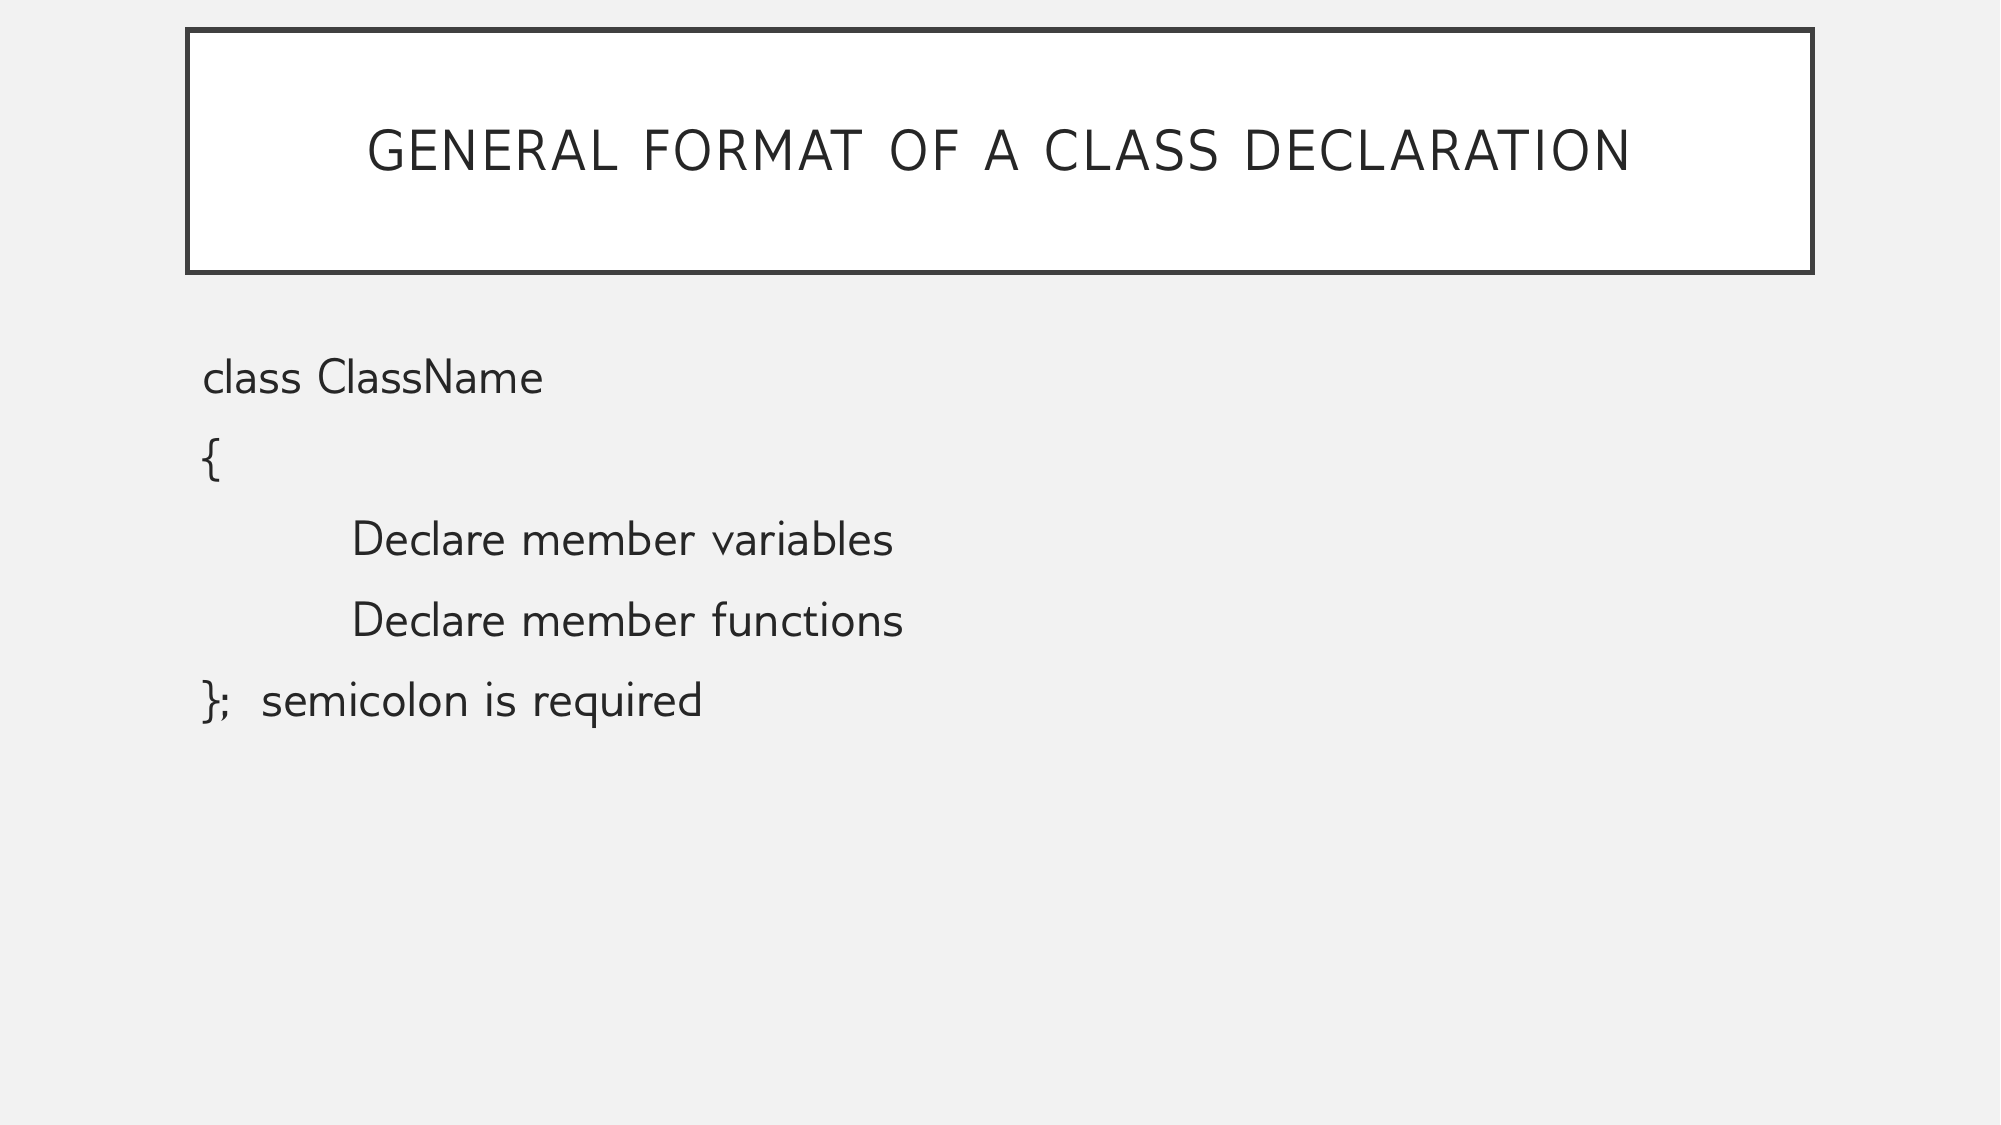

# General format of a class declaration
class ClassName
{
	Declare member variables
	Declare member functions
};  semicolon is required